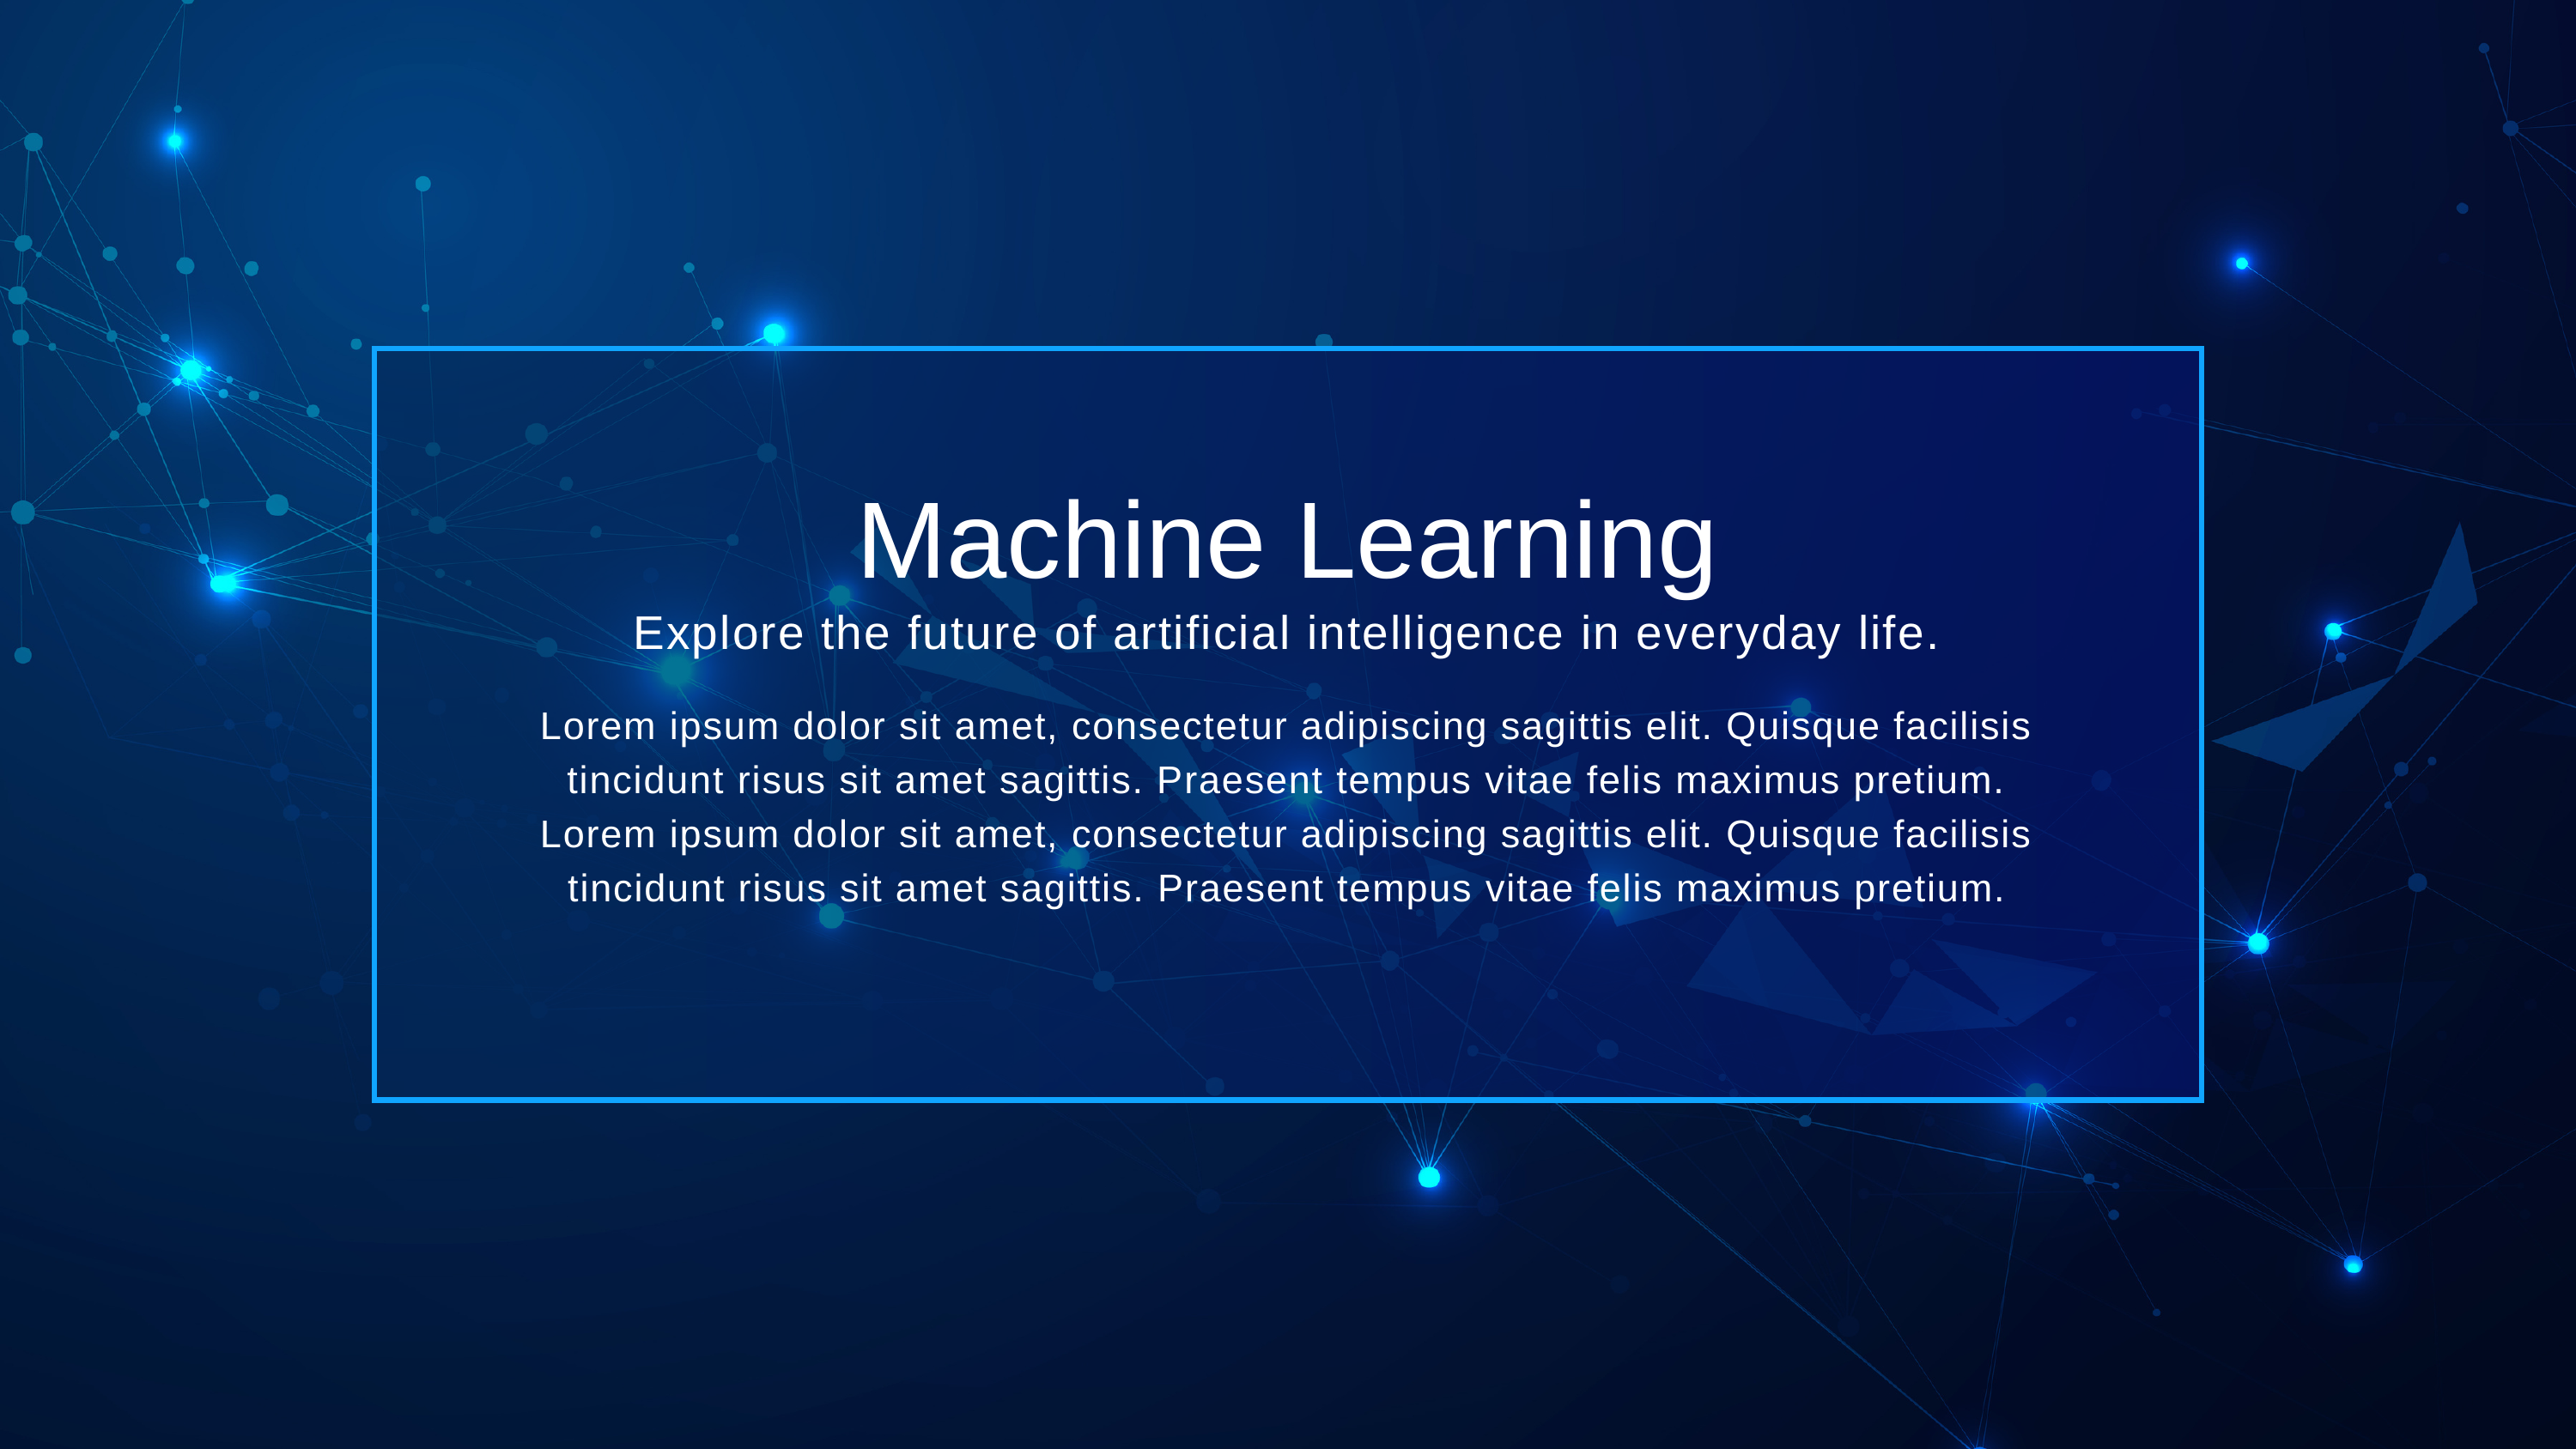

Machine Learning
Explore the future of artificial intelligence in everyday life.
Lorem ipsum dolor sit amet, consectetur adipiscing sagittis elit. Quisque facilisis tincidunt risus sit amet sagittis. Praesent tempus vitae felis maximus pretium. Lorem ipsum dolor sit amet, consectetur adipiscing sagittis elit. Quisque facilisis tincidunt risus sit amet sagittis. Praesent tempus vitae felis maximus pretium.